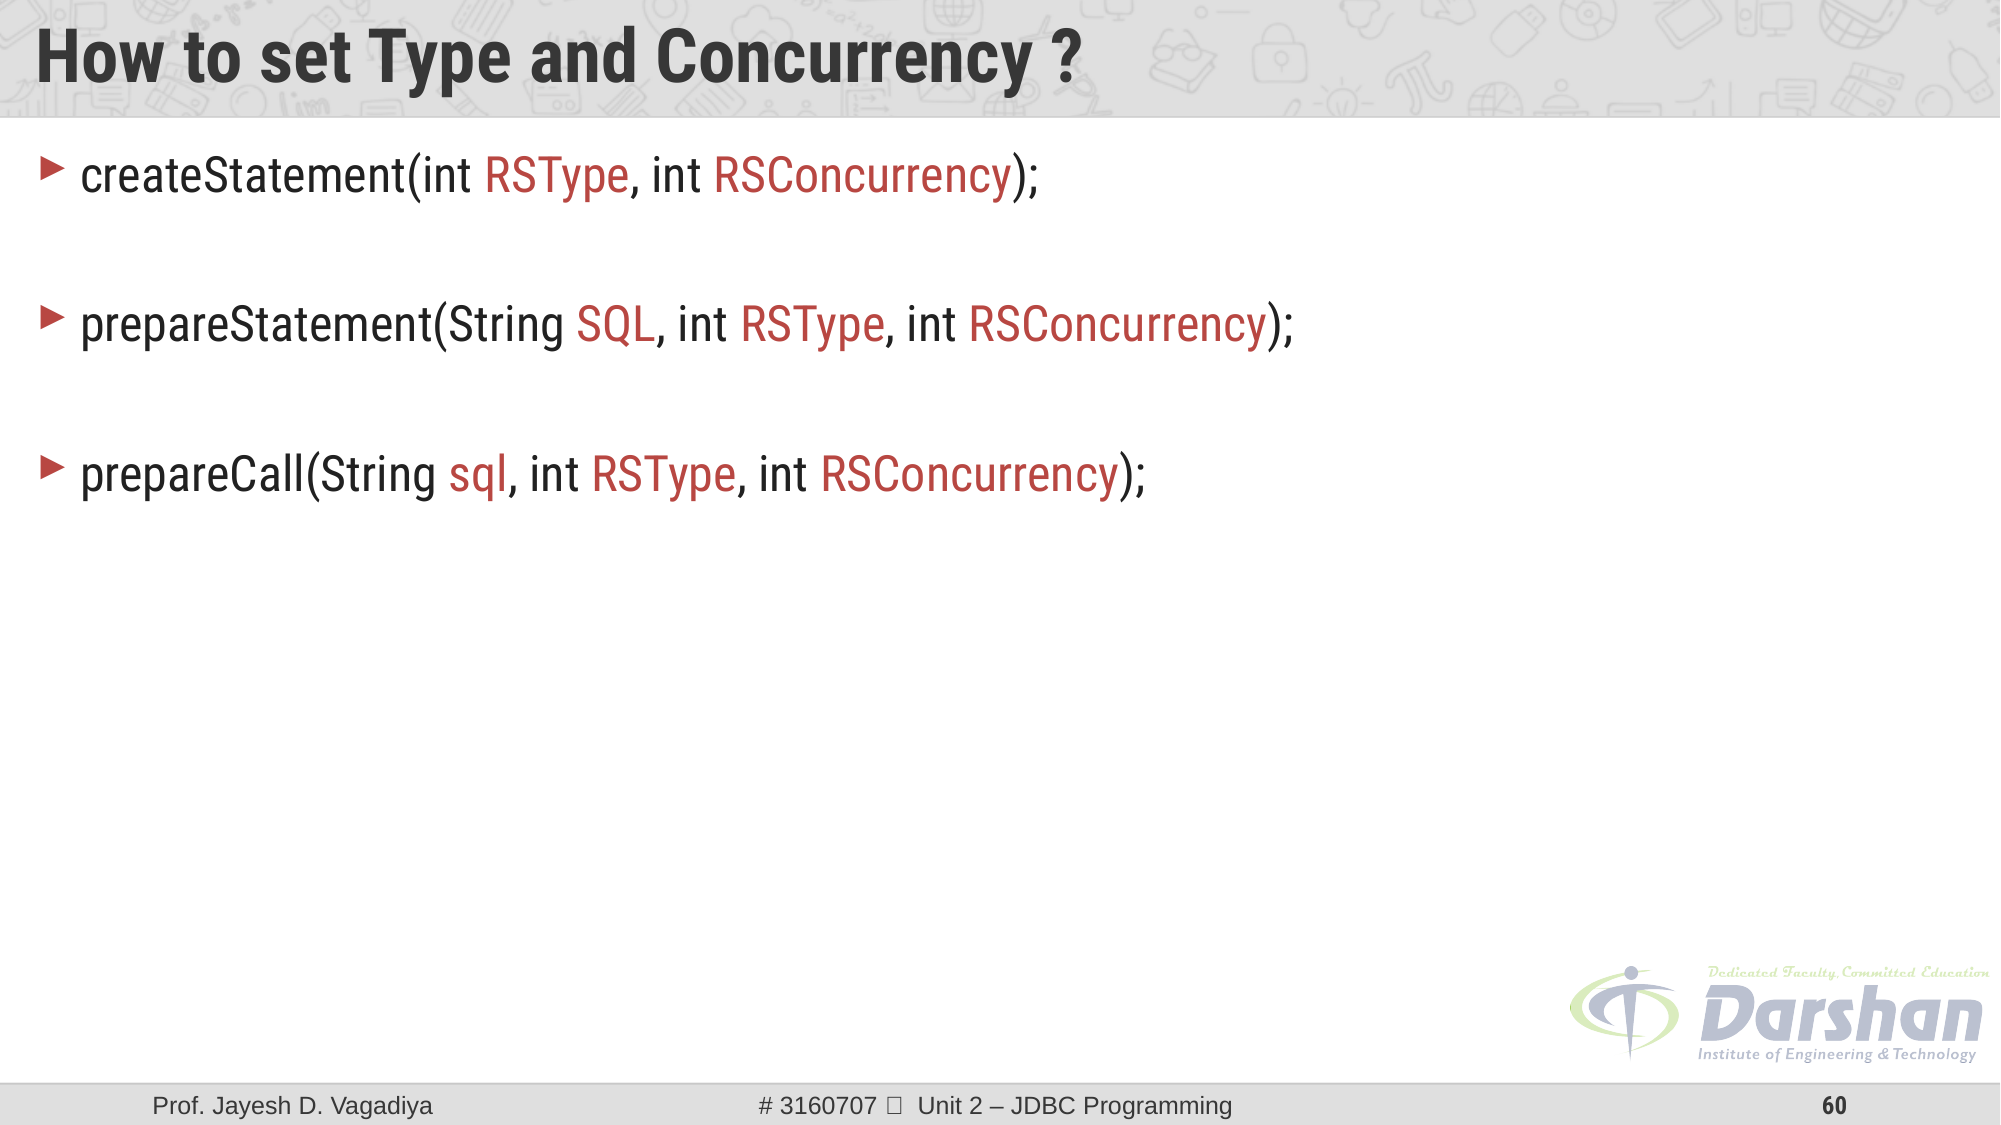

# How to set Type and Concurrency ?
createStatement(int RSType, int RSConcurrency);

prepareStatement(String SQL, int RSType, int RSConcurrency);

prepareCall(String sql, int RSType, int RSConcurrency);